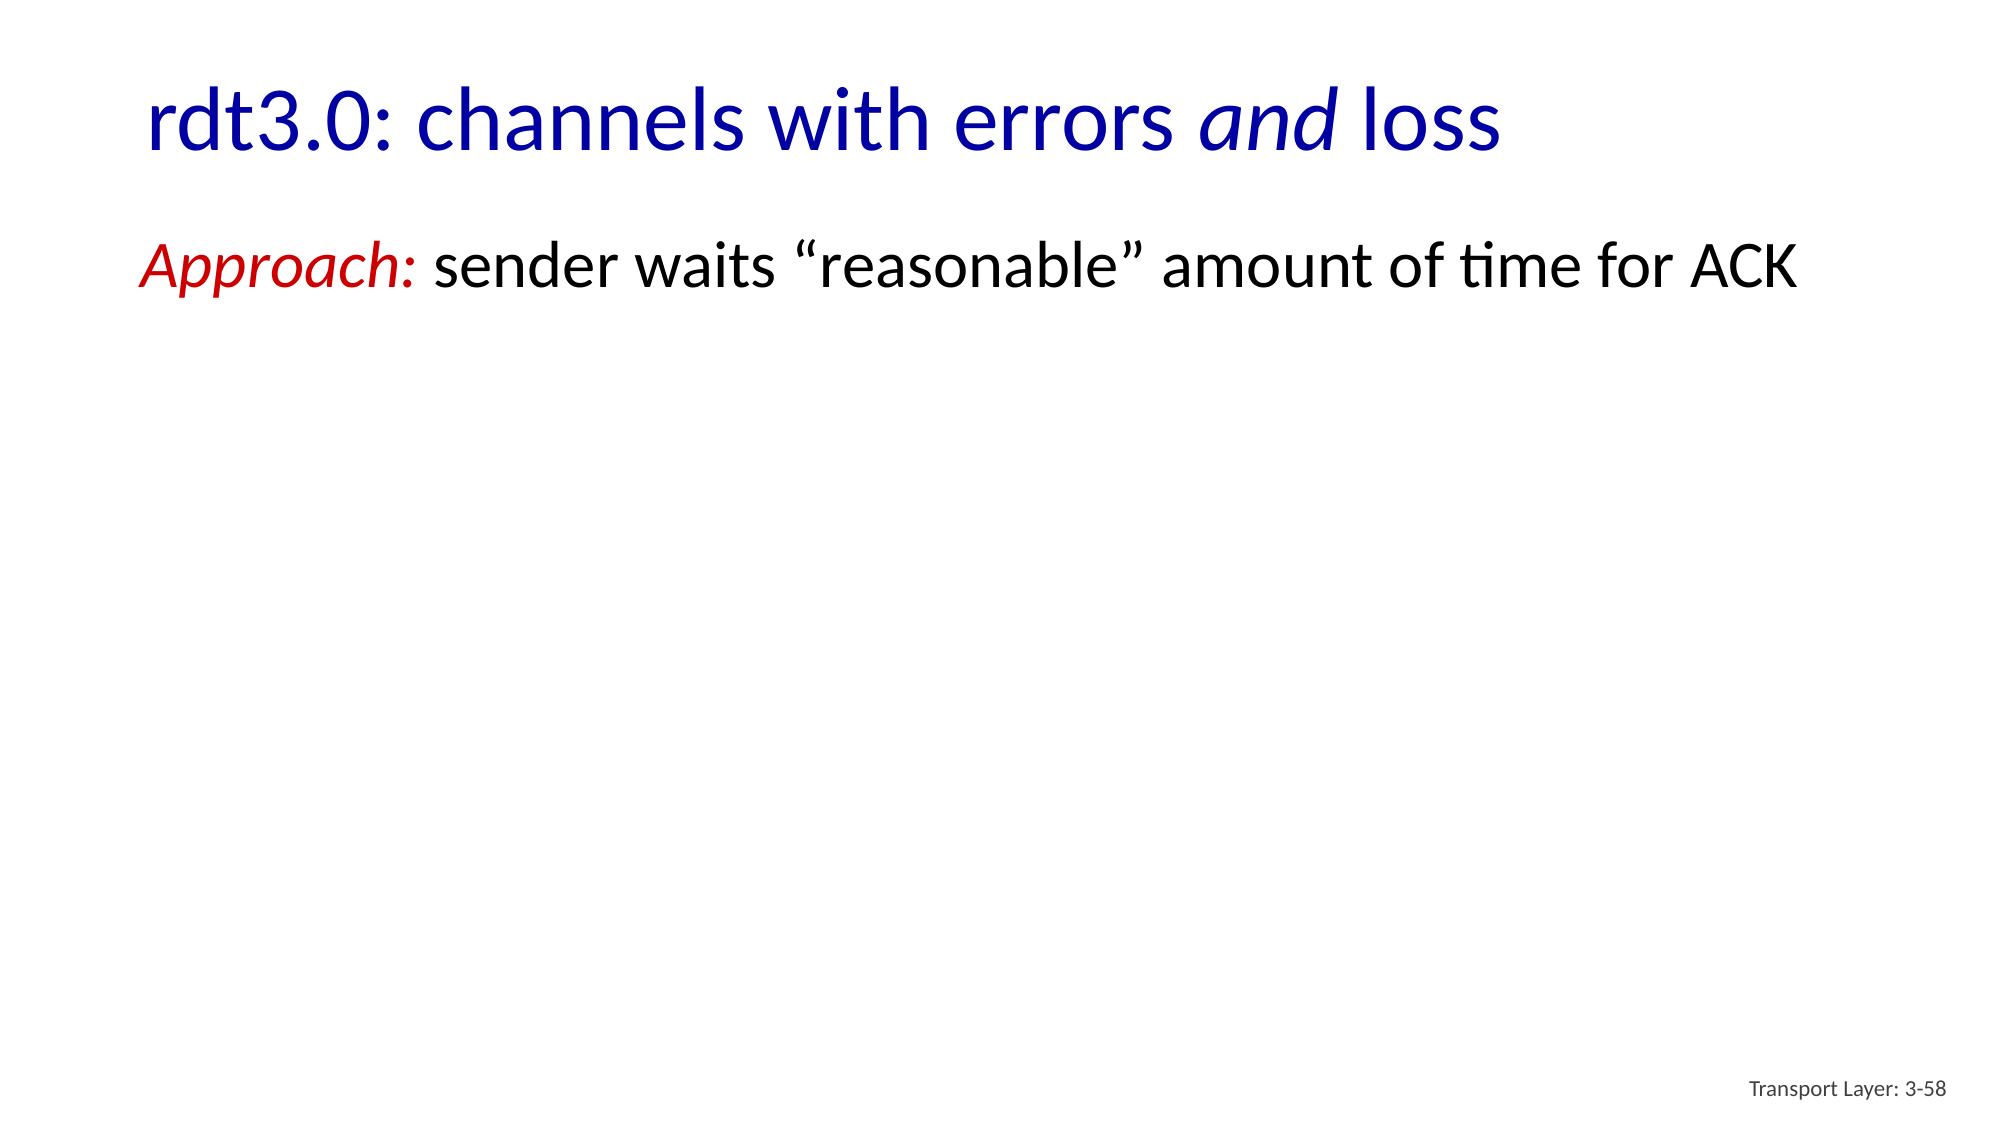

# rdt3.0: channels with errors and loss
Approach: sender waits “reasonable” amount of time for ACK

Transport Layer: 3-58